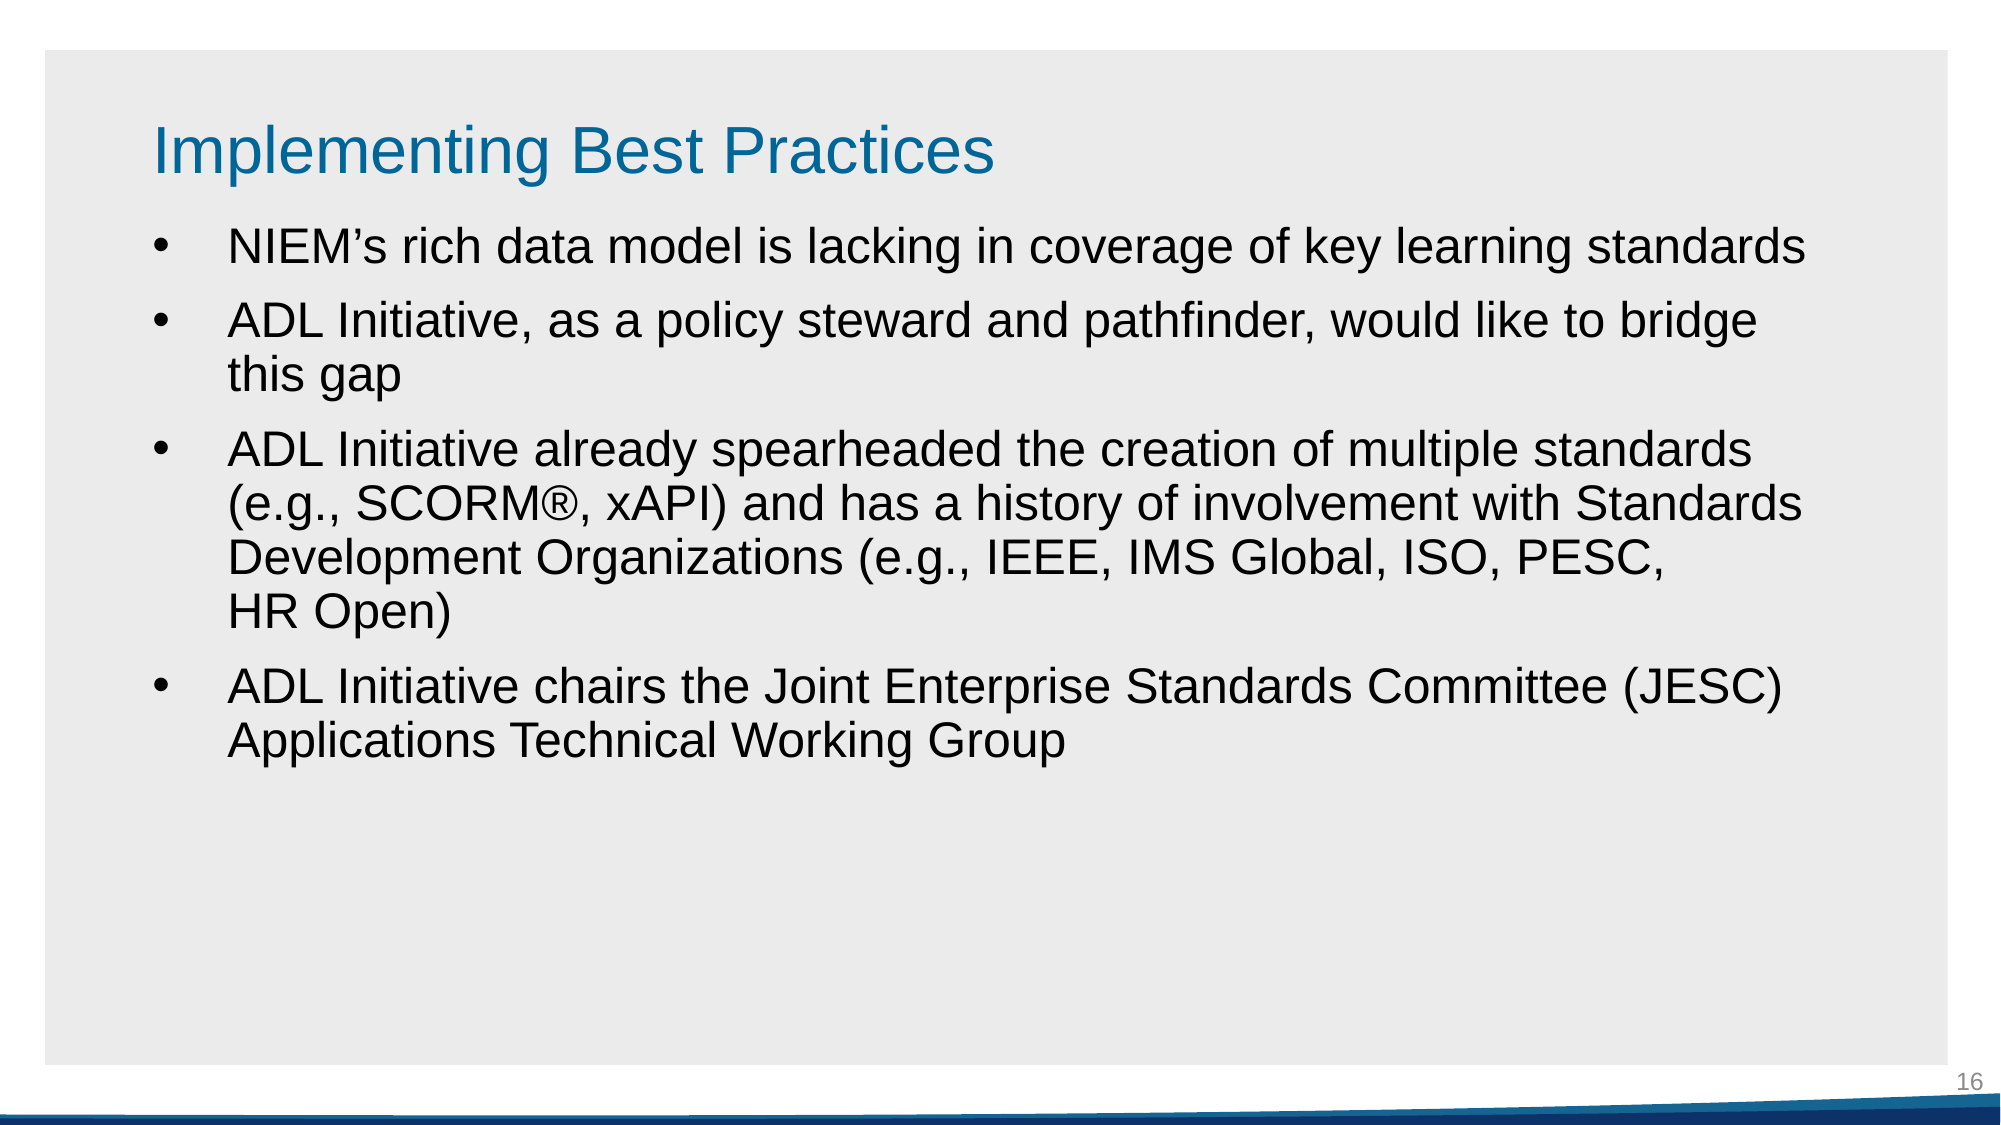

# Implementing Best Practices
NIEM’s rich data model is lacking in coverage of key learning standards
ADL Initiative, as a policy steward and pathfinder, would like to bridge this gap
ADL Initiative already spearheaded the creation of multiple standards (e.g., SCORM®, xAPI) and has a history of involvement with Standards Development Organizations (e.g., IEEE, IMS Global, ISO, PESC,
HR Open)
ADL Initiative chairs the Joint Enterprise Standards Committee (JESC) Applications Technical Working Group
16